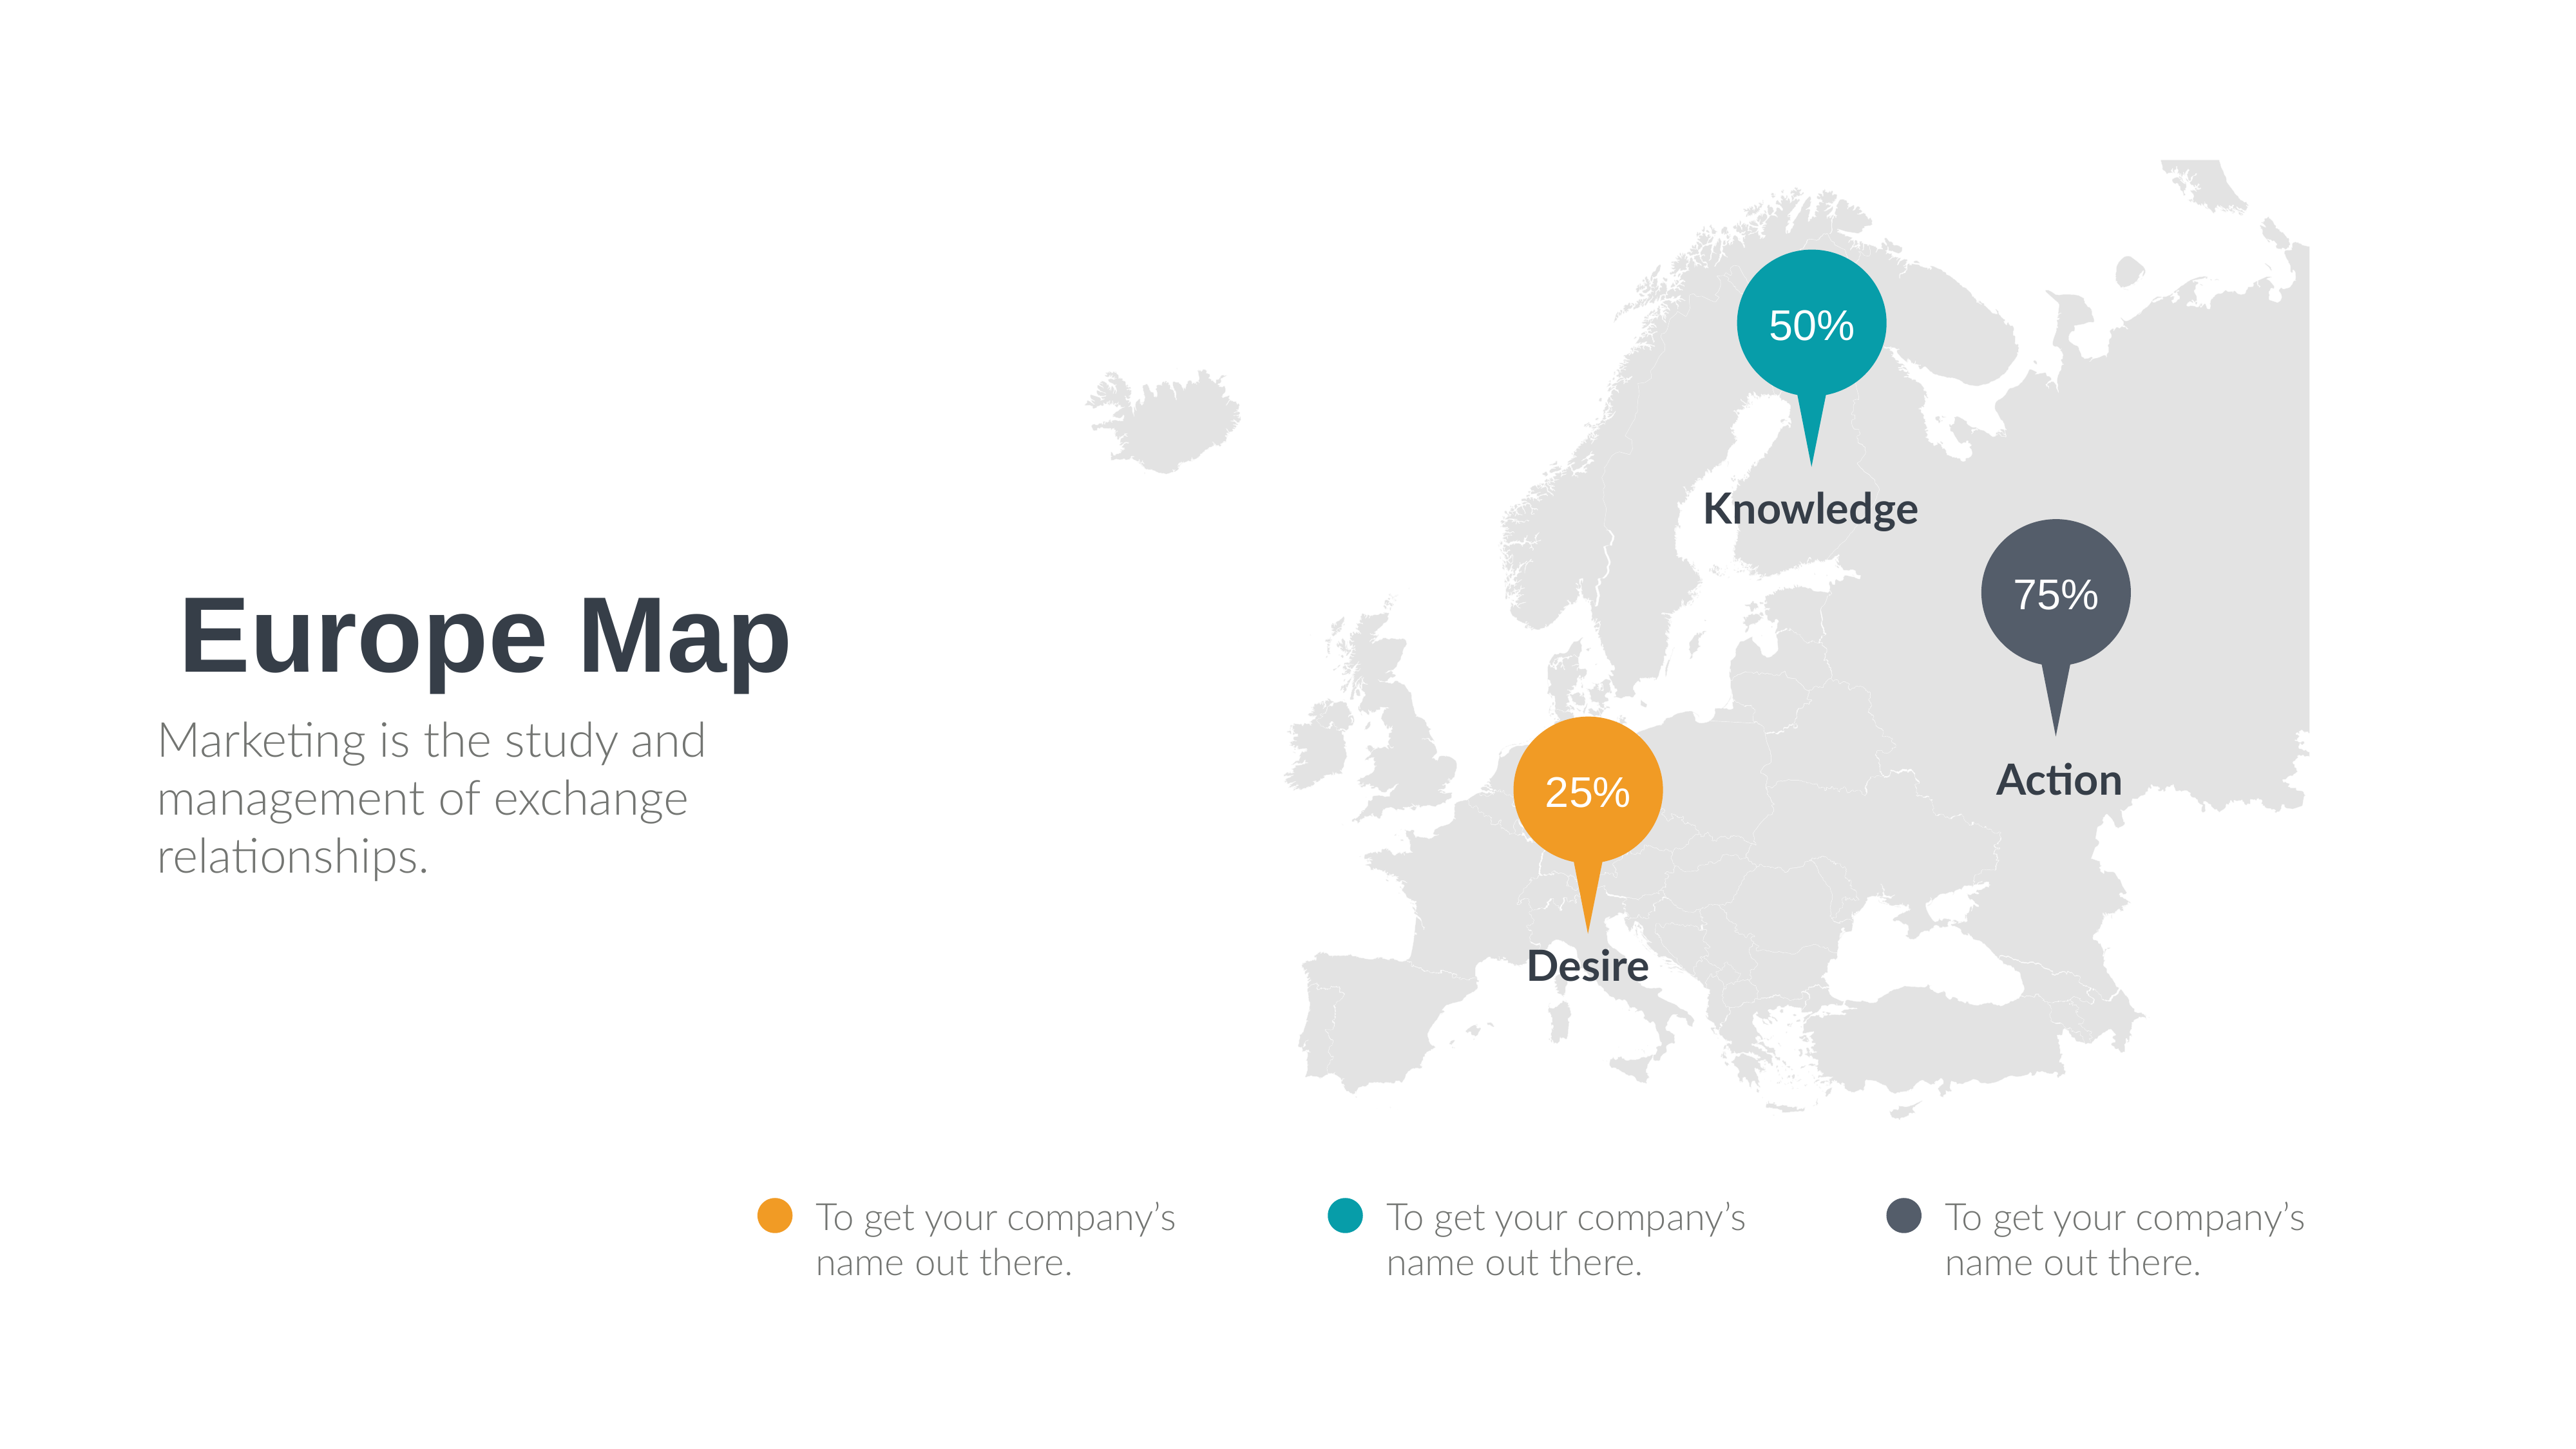

50%
Knowledge
75%
Action
Europe Map
Marketing is the study and management of exchange relationships.
25%
Desire
To get your company’s name out there.

To get your company’s name out there.

To get your company’s name out there.